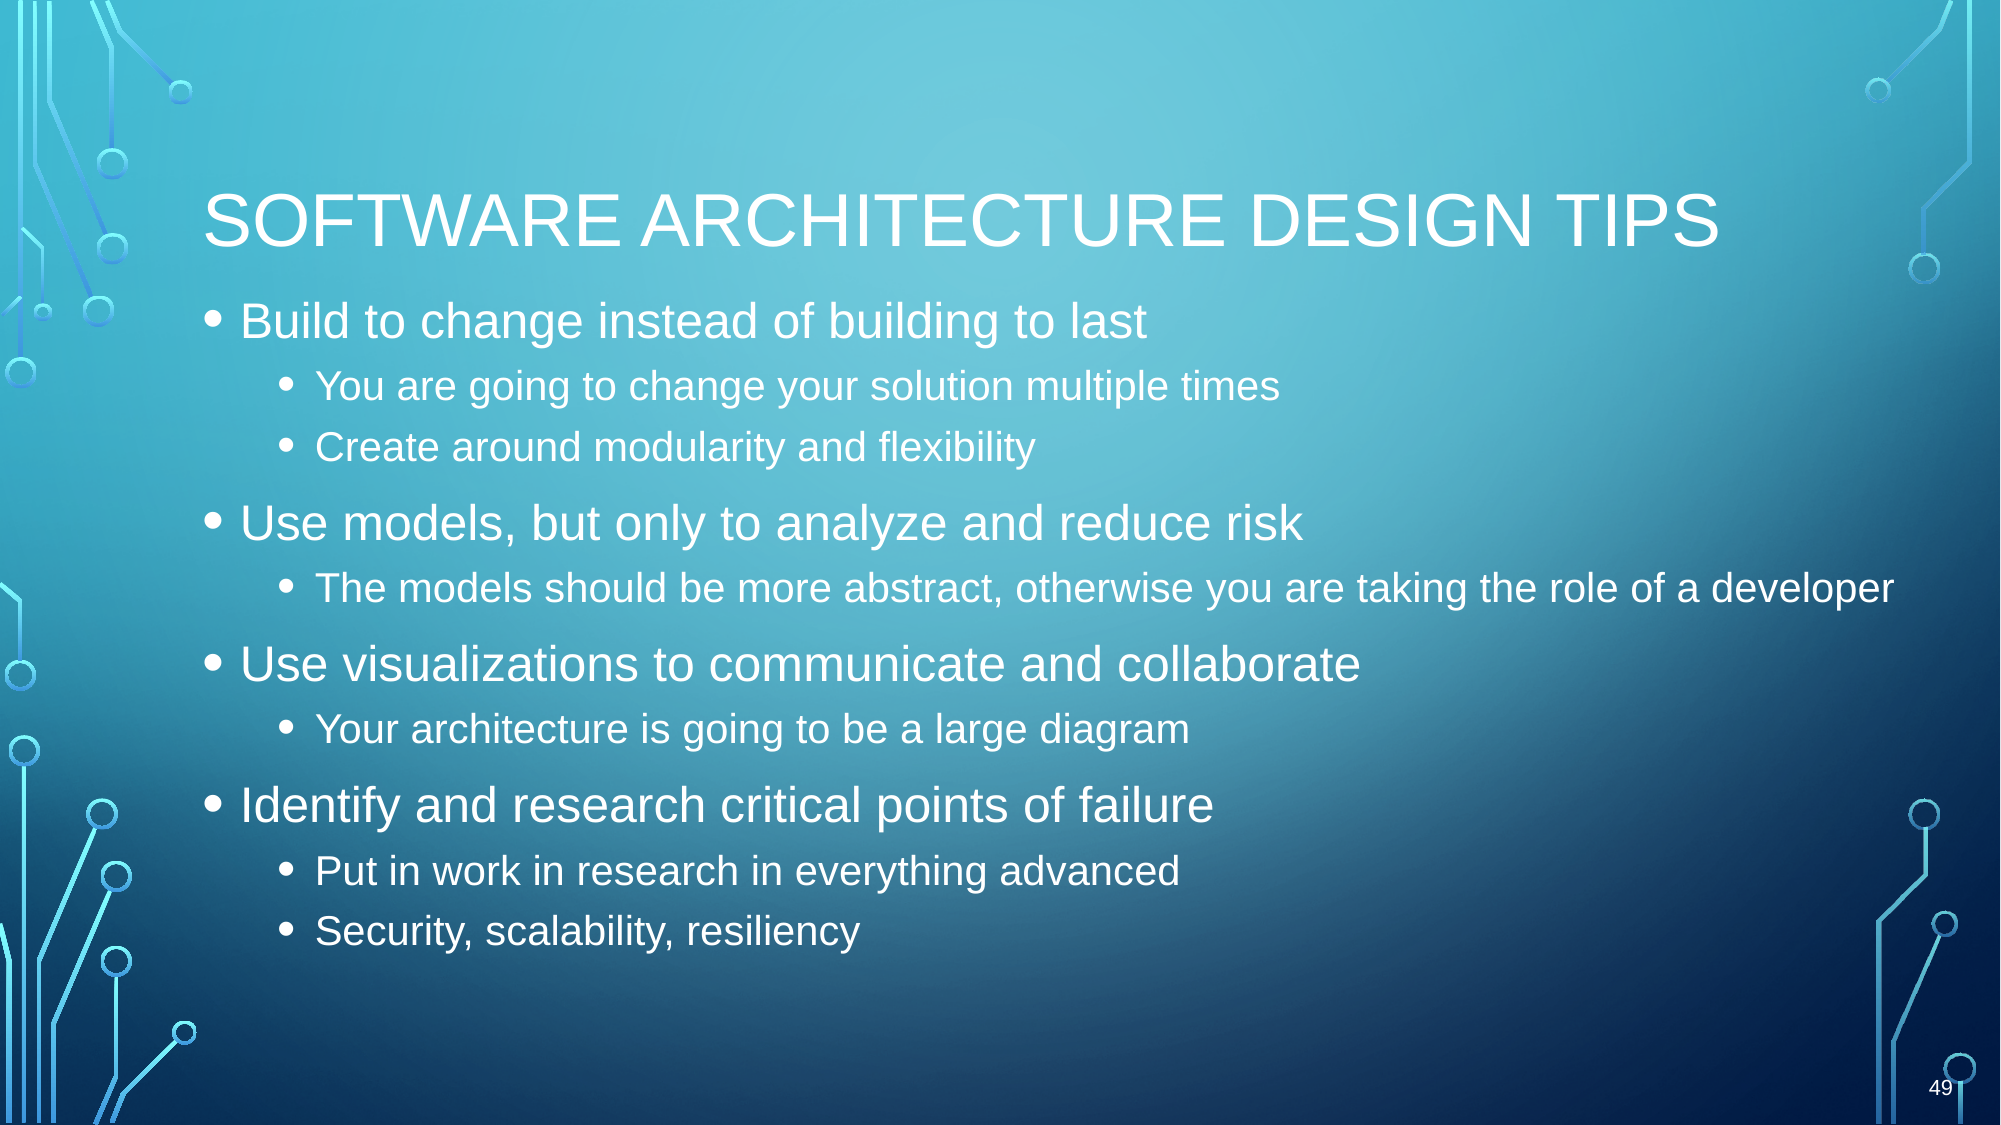

# Software Architecture Design Tips
Build to change instead of building to last
You are going to change your solution multiple times
Create around modularity and flexibility
Use models, but only to analyze and reduce risk
The models should be more abstract, otherwise you are taking the role of a developer
Use visualizations to communicate and collaborate
Your architecture is going to be a large diagram
Identify and research critical points of failure
Put in work in research in everything advanced
Security, scalability, resiliency
49